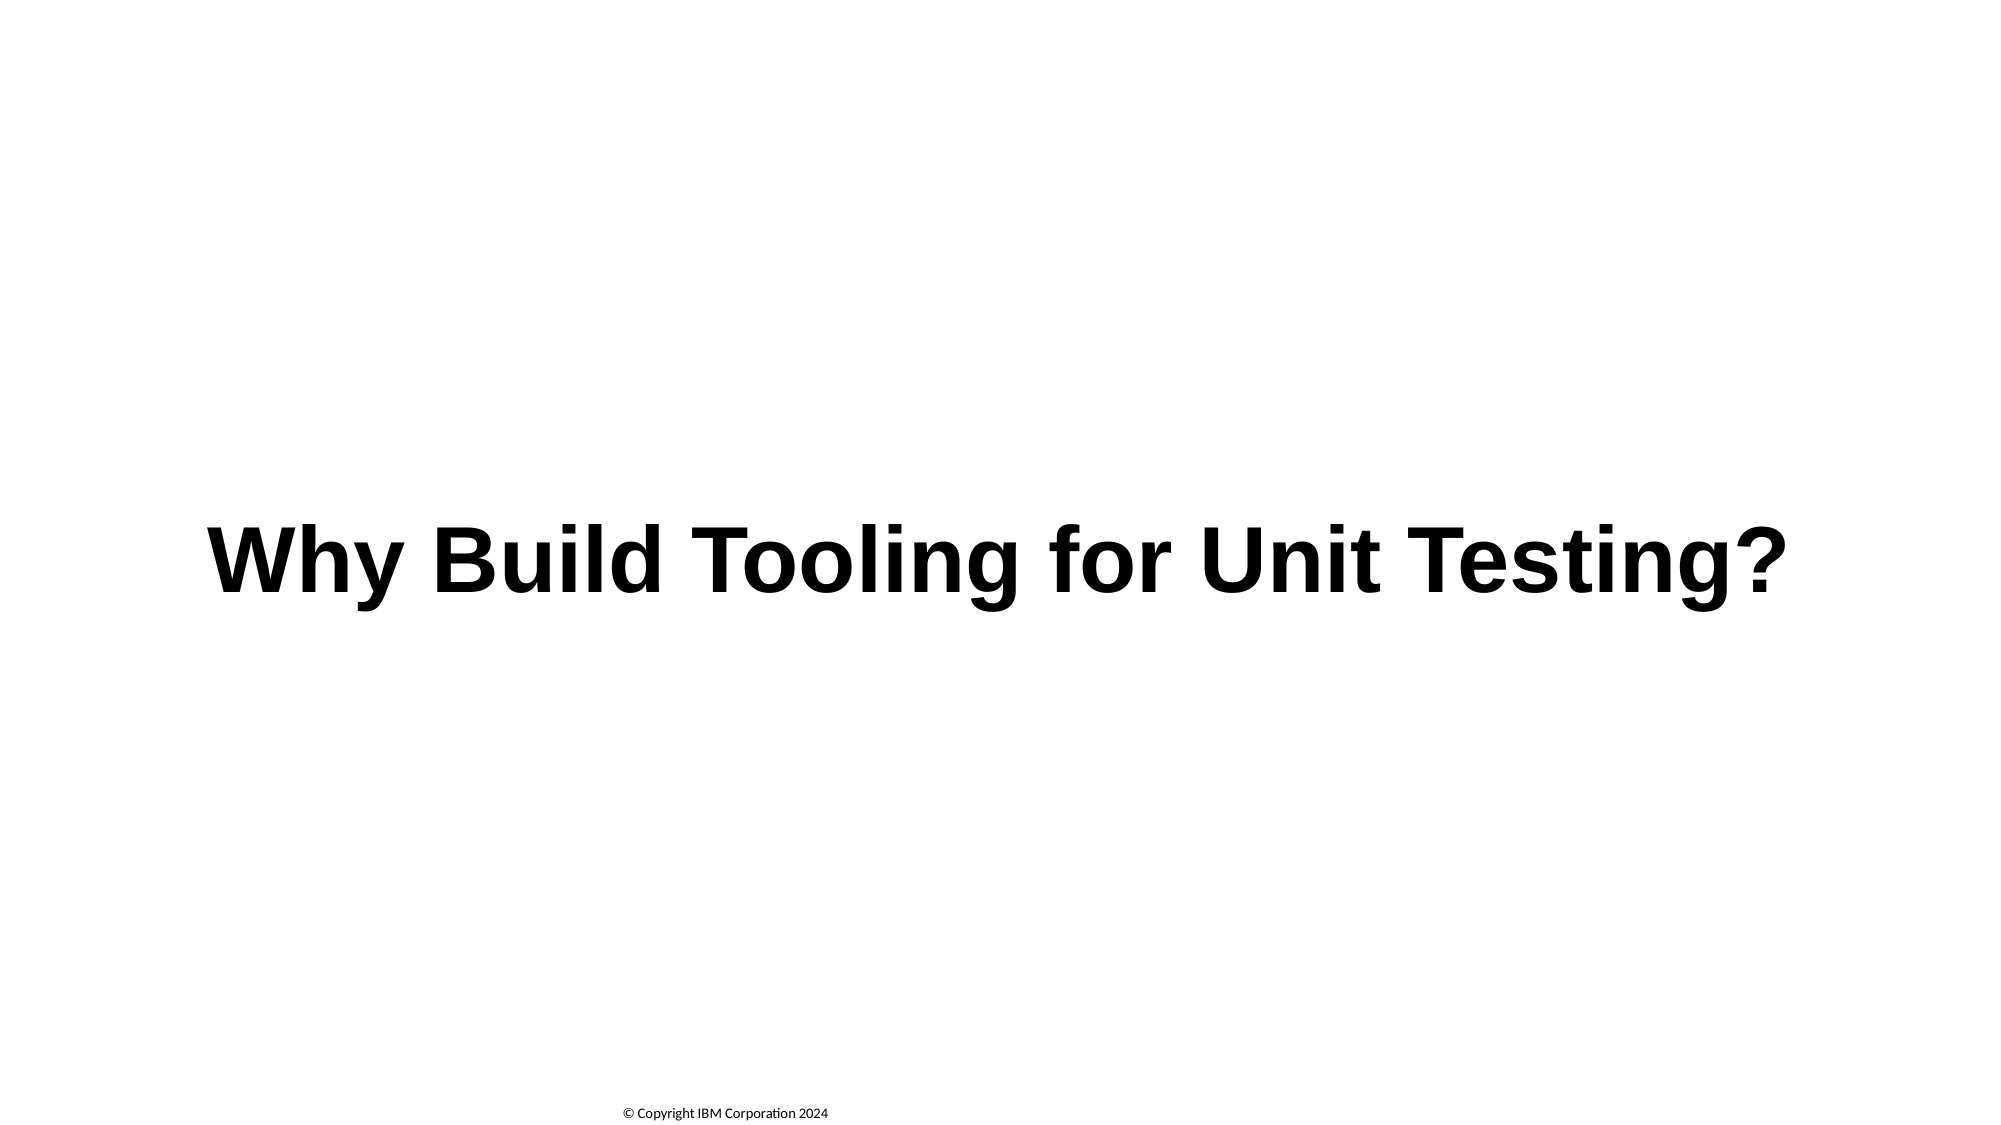

# Why Build Tooling for Unit Testing?